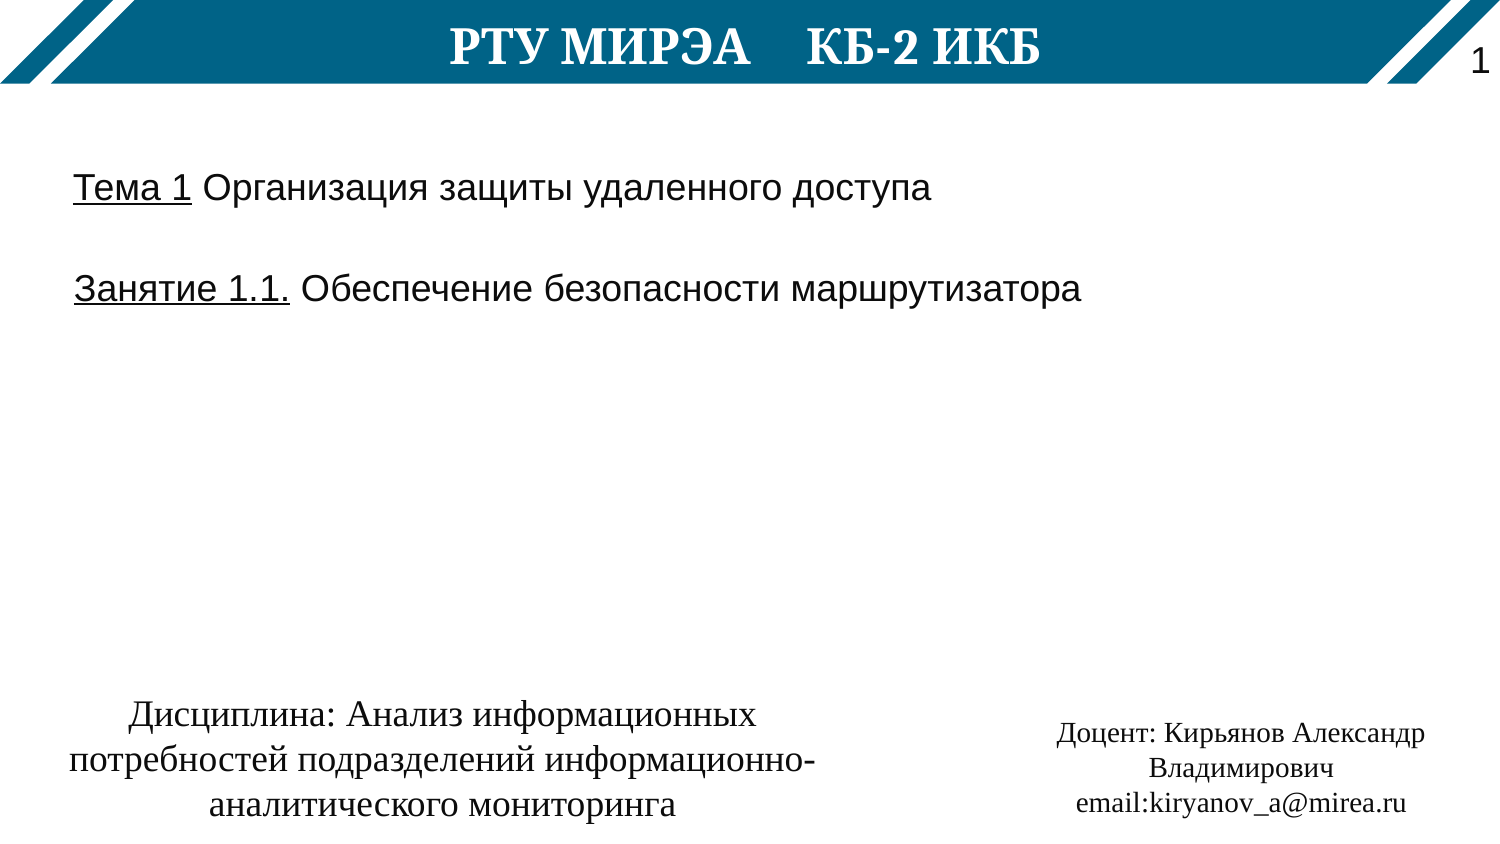

# РТУ МИРЭА     КБ-2 ИКБ
1
Тема 1 Организация защиты удаленного доступа
Занятие 1.1. Обеспечение безопасности маршрутизатора
Дисциплина: Анализ информационных потребностей подразделений информационно-аналитического мониторинга
Доцент: Кирьянов Александр Владимирович
email:kiryanov_a@mirea.ru